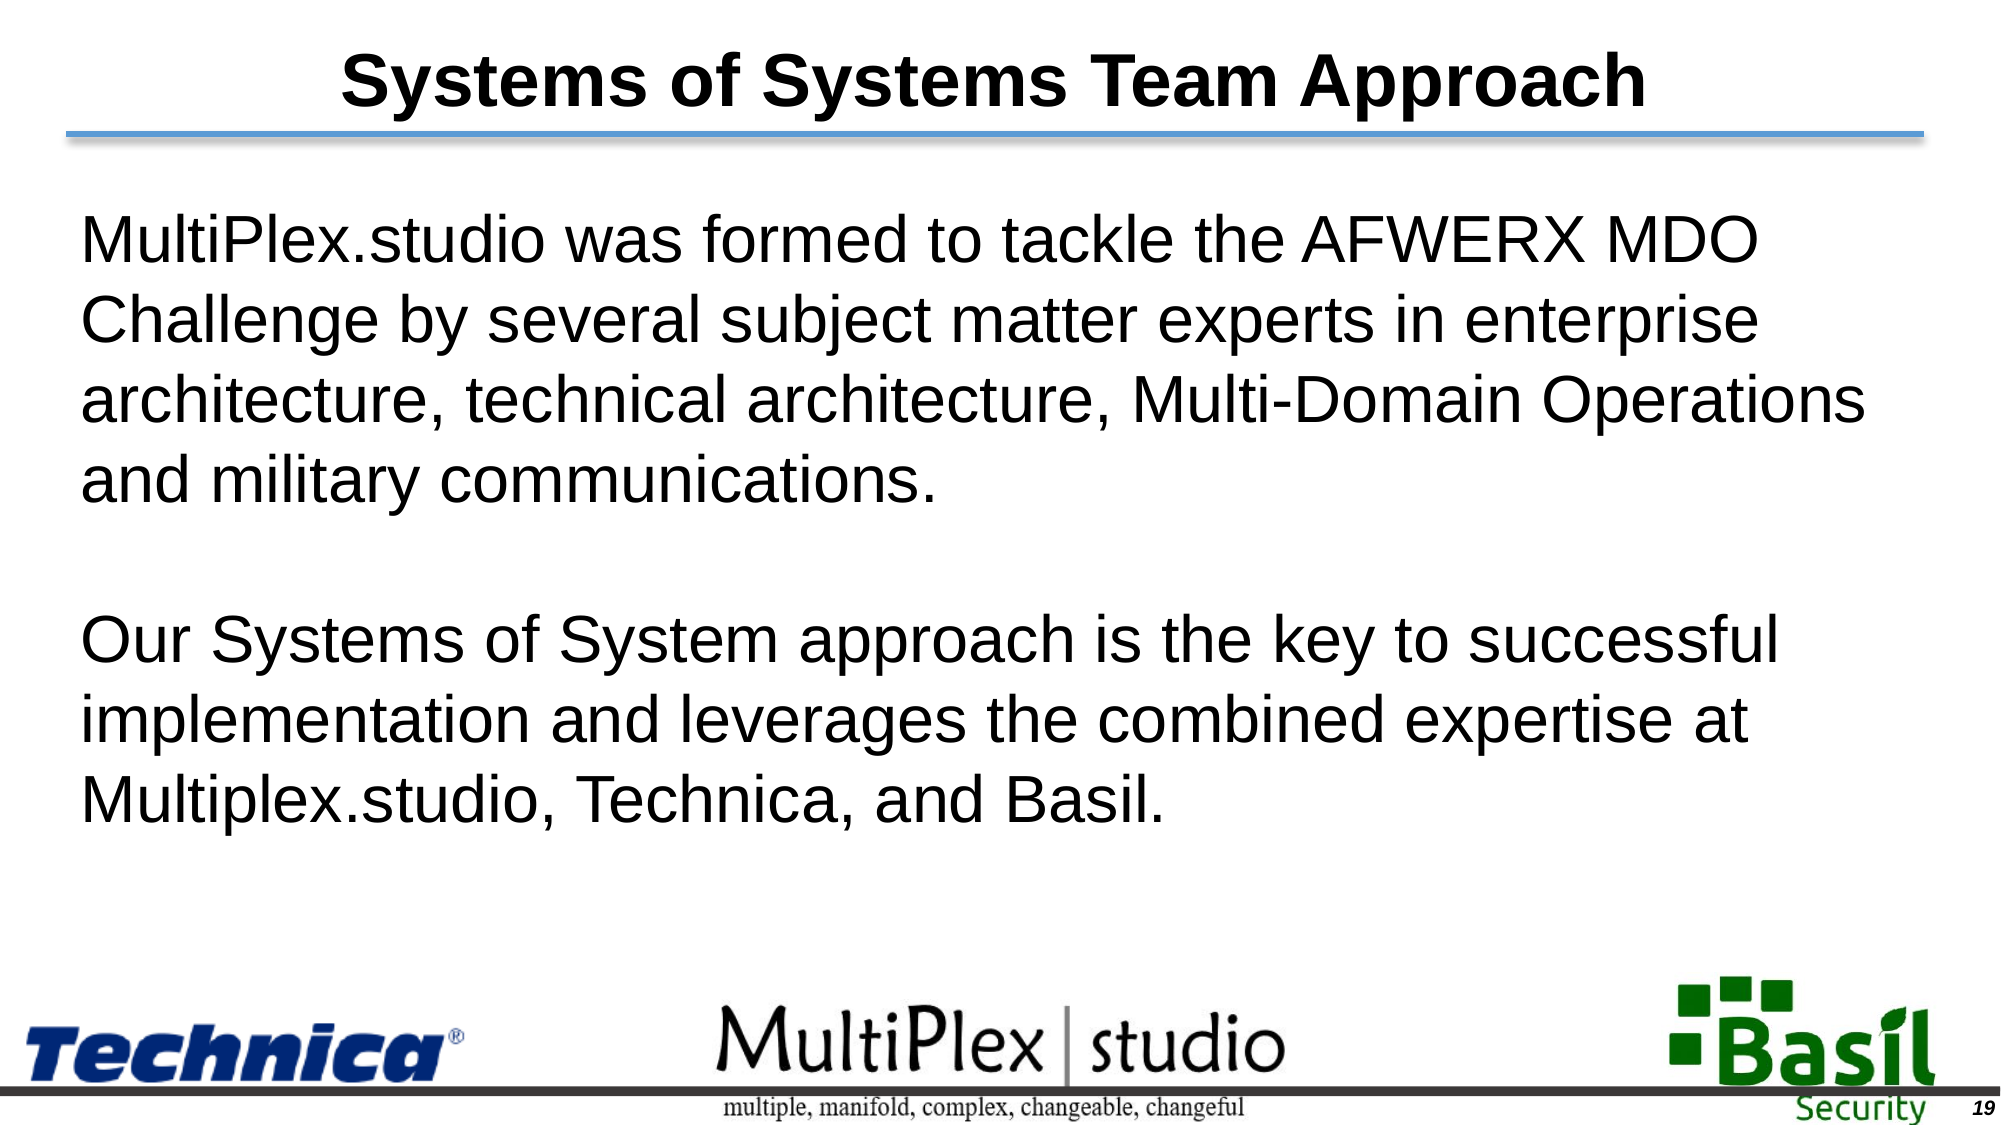

Systems of Systems Team Approach
MultiPlex.studio was formed to tackle the AFWERX MDO Challenge by several subject matter experts in enterprise architecture, technical architecture, Multi-Domain Operations and military communications.

Our Systems of System approach is the key to successful implementation and leverages the combined expertise at Multiplex.studio, Technica, and Basil.